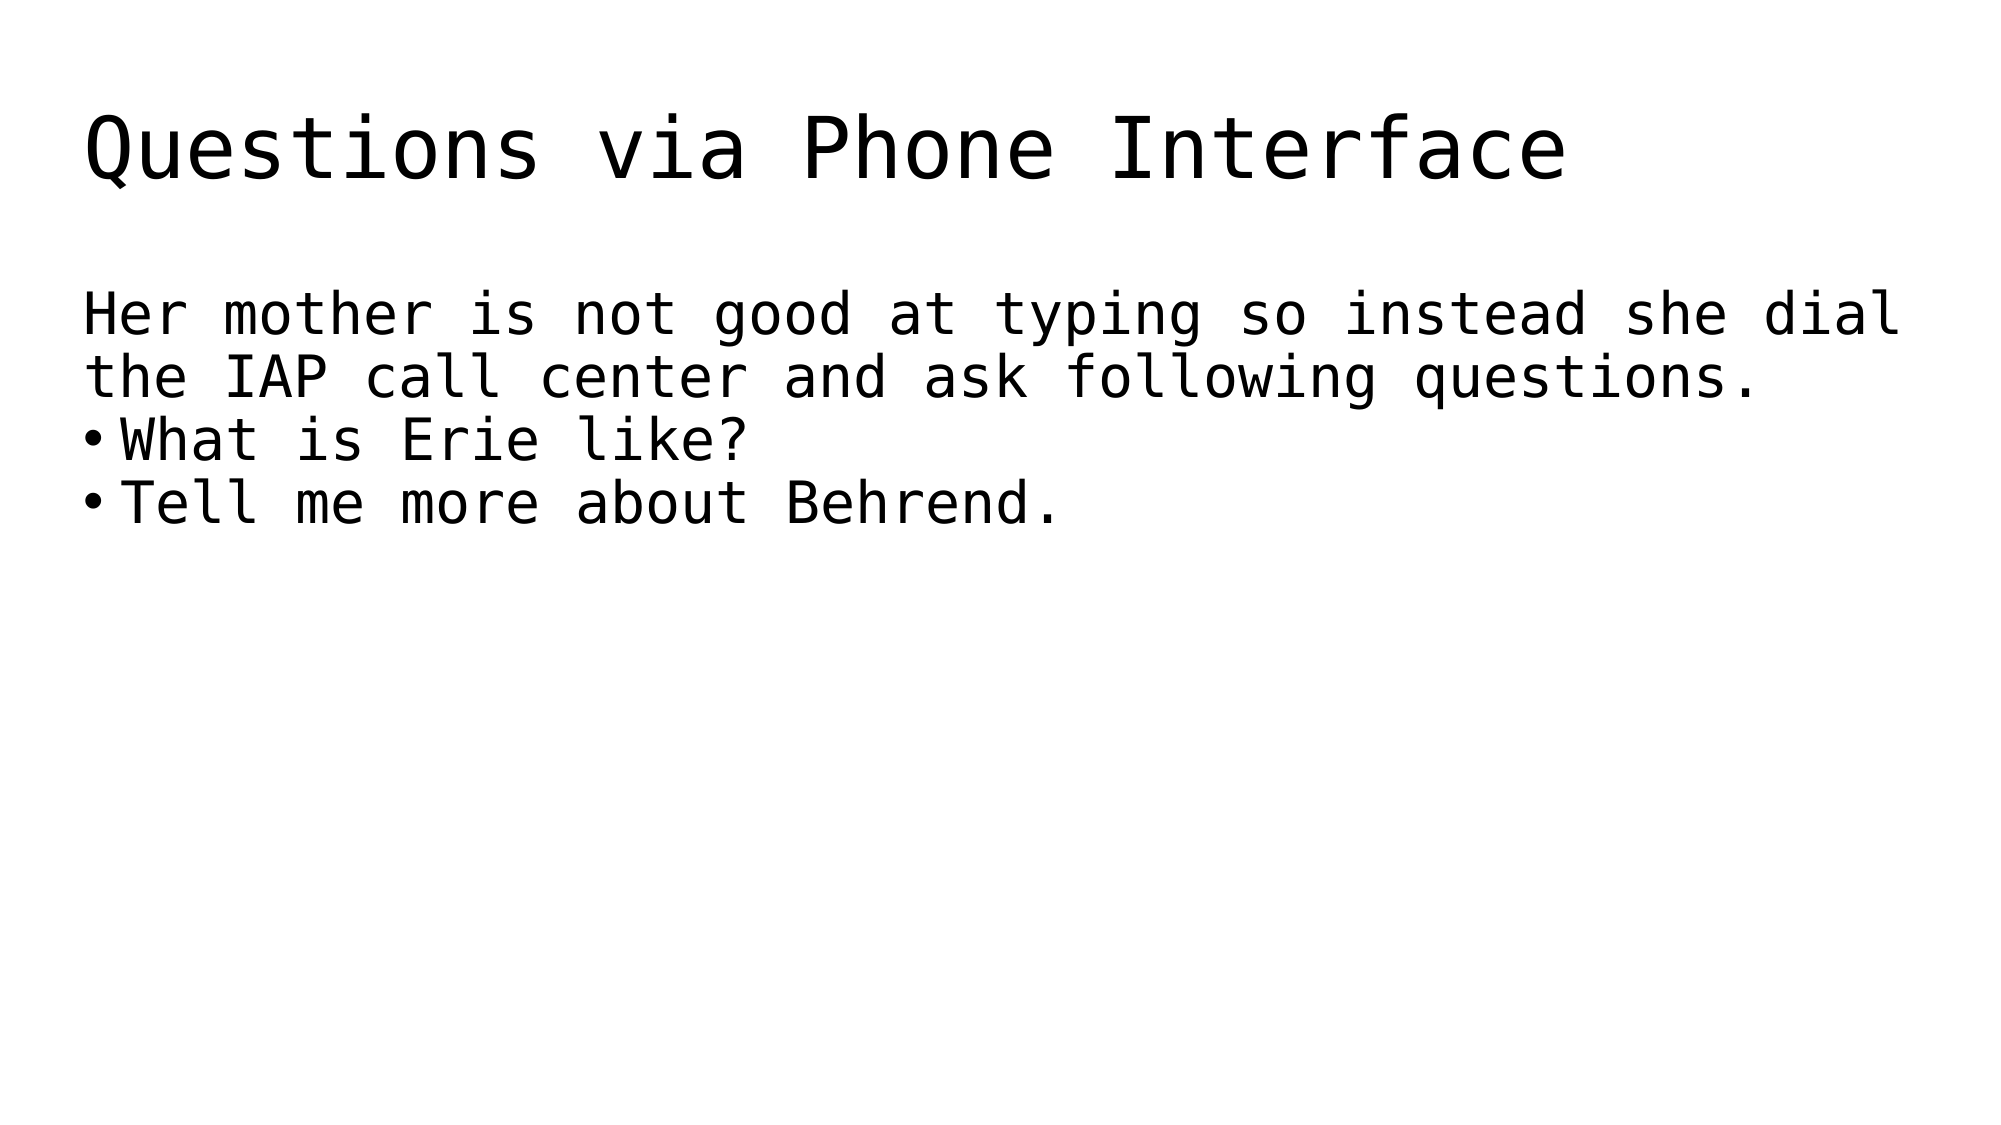

# Questions via Phone Interface
Her mother is not good at typing so instead she dial the IAP call center and ask following questions.
What is Erie like?
Tell me more about Behrend.